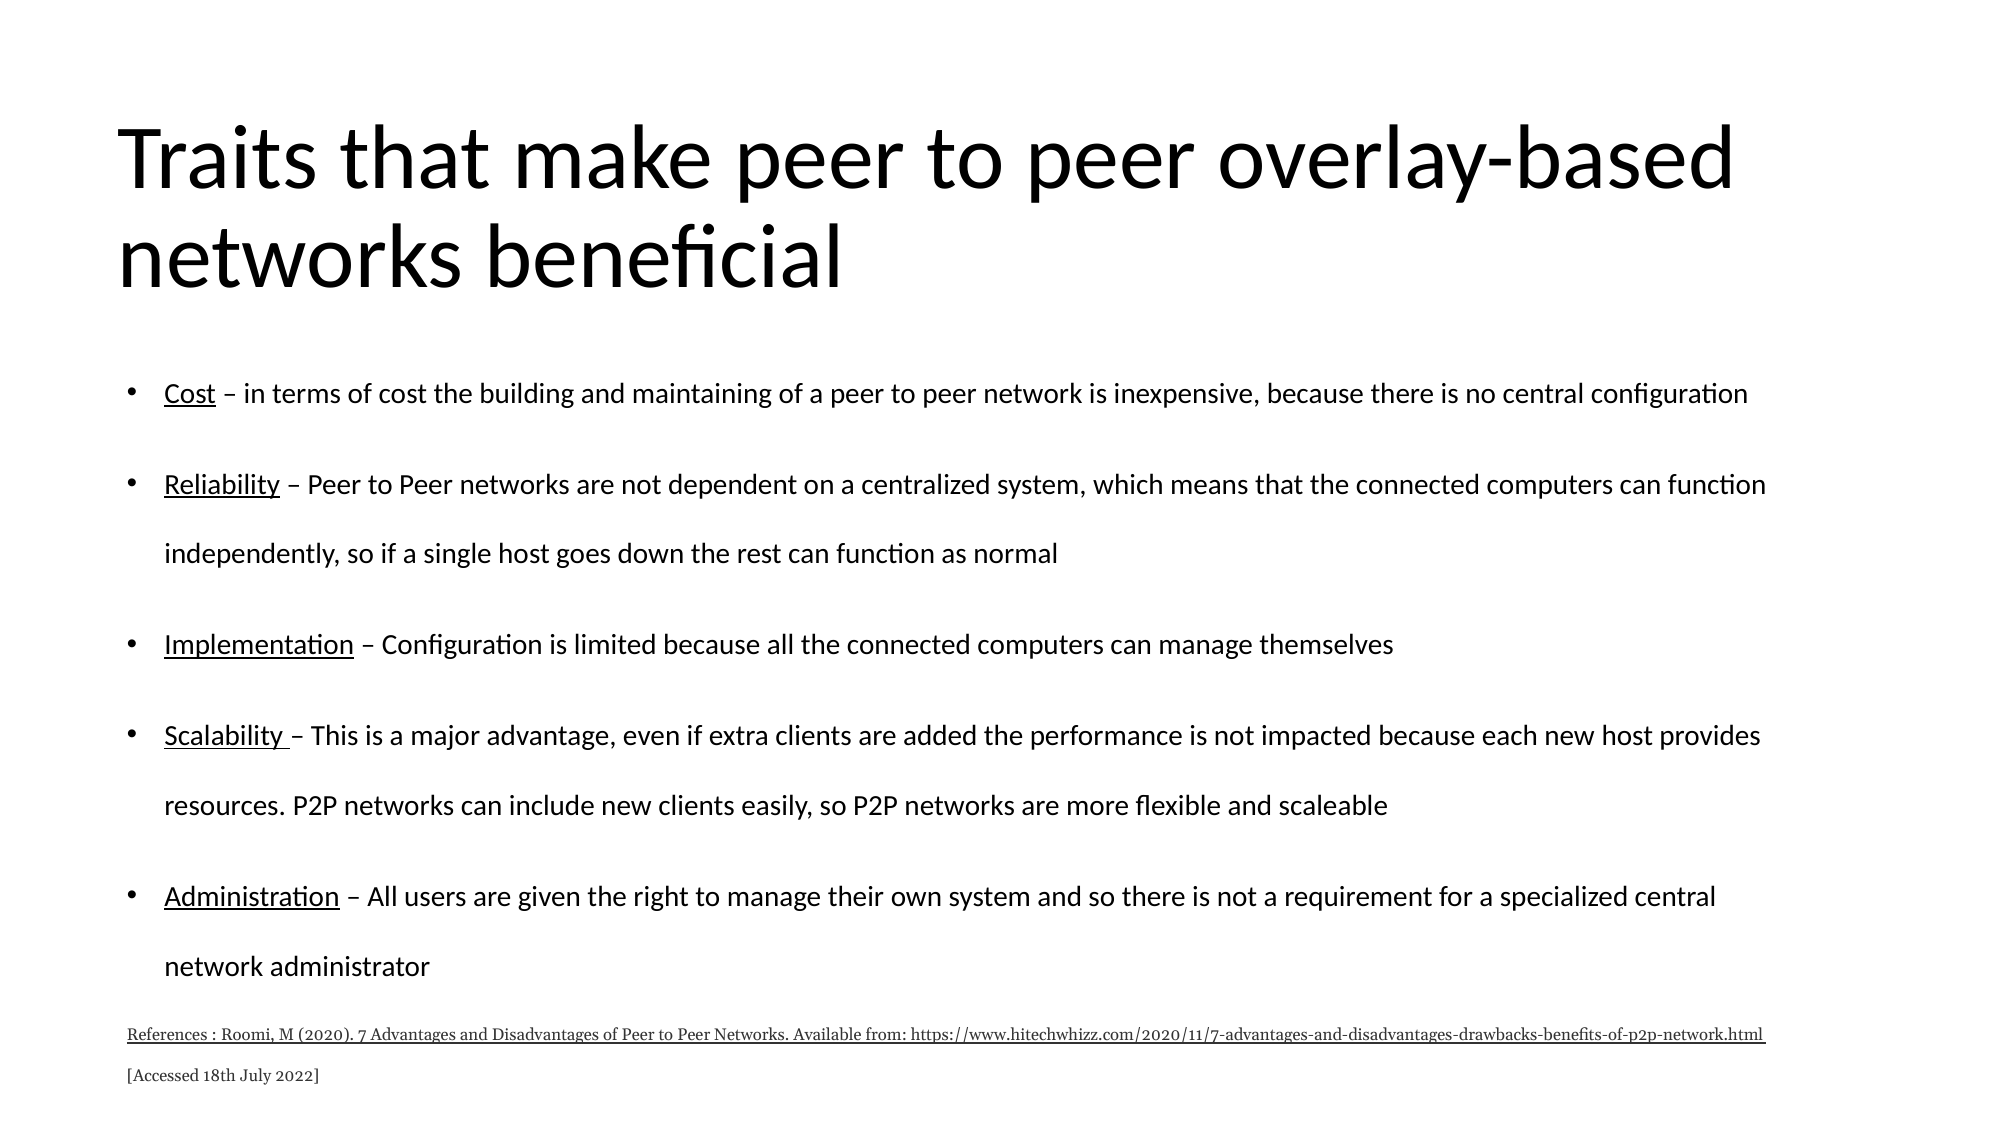

# Traits that make peer to peer overlay-based networks beneficial
Cost – in terms of cost the building and maintaining of a peer to peer network is inexpensive, because there is no central configuration
Reliability – Peer to Peer networks are not dependent on a centralized system, which means that the connected computers can function independently, so if a single host goes down the rest can function as normal
Implementation – Configuration is limited because all the connected computers can manage themselves
Scalability – This is a major advantage, even if extra clients are added the performance is not impacted because each new host provides resources. P2P networks can include new clients easily, so P2P networks are more flexible and scaleable
Administration – All users are given the right to manage their own system and so there is not a requirement for a specialized central network administrator
References : Roomi, M (2020). 7 Advantages and Disadvantages of Peer to Peer Networks. Available from: https://www.hitechwhizz.com/2020/11/7-advantages-and-disadvantages-drawbacks-benefits-of-p2p-network.html [Accessed 18th July 2022]

5